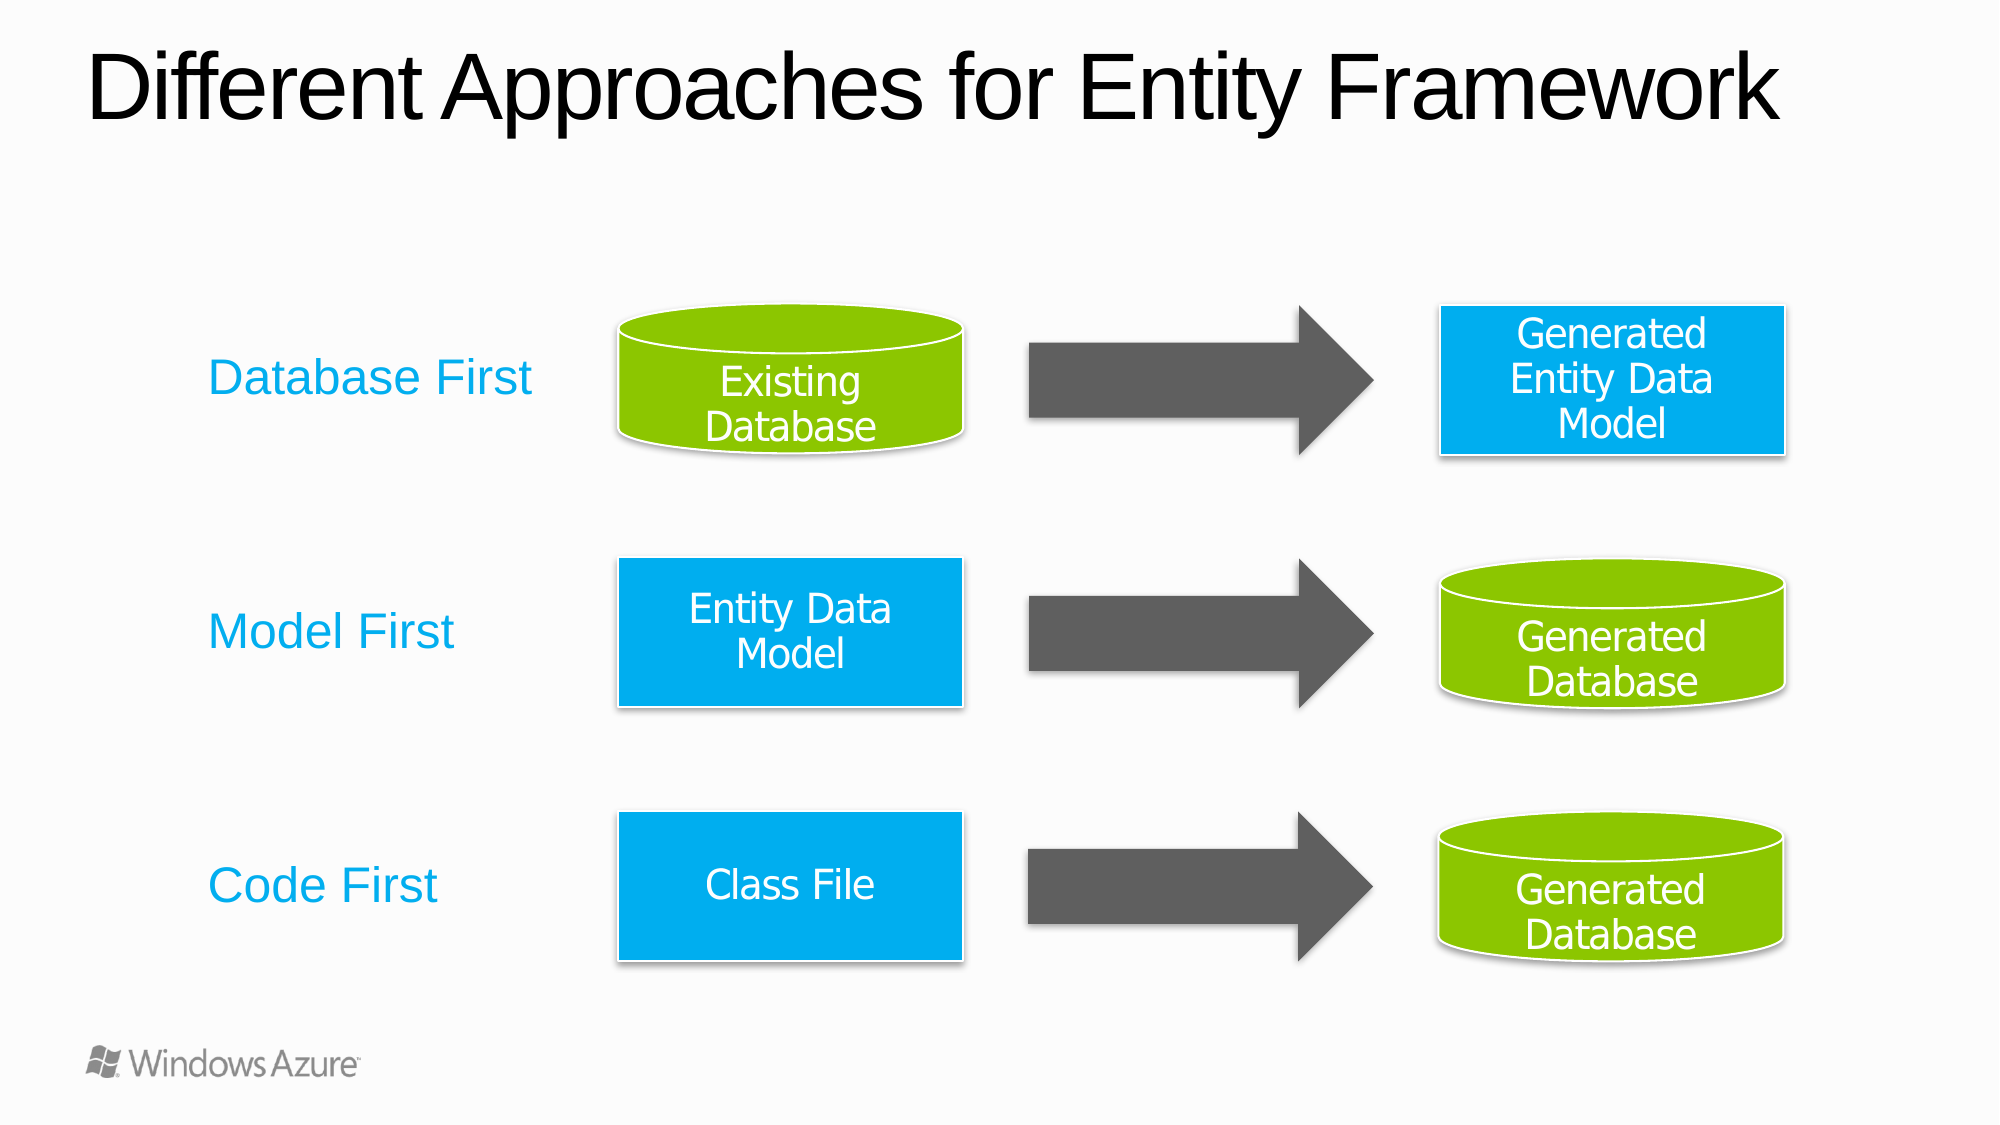

# Different Approaches for Entity Framework
Database First
Existing
Database

Generated
Entity Data
Model
Model First
Entity Data
Model

Generated
Database
Code First
Class File

Generated
Database